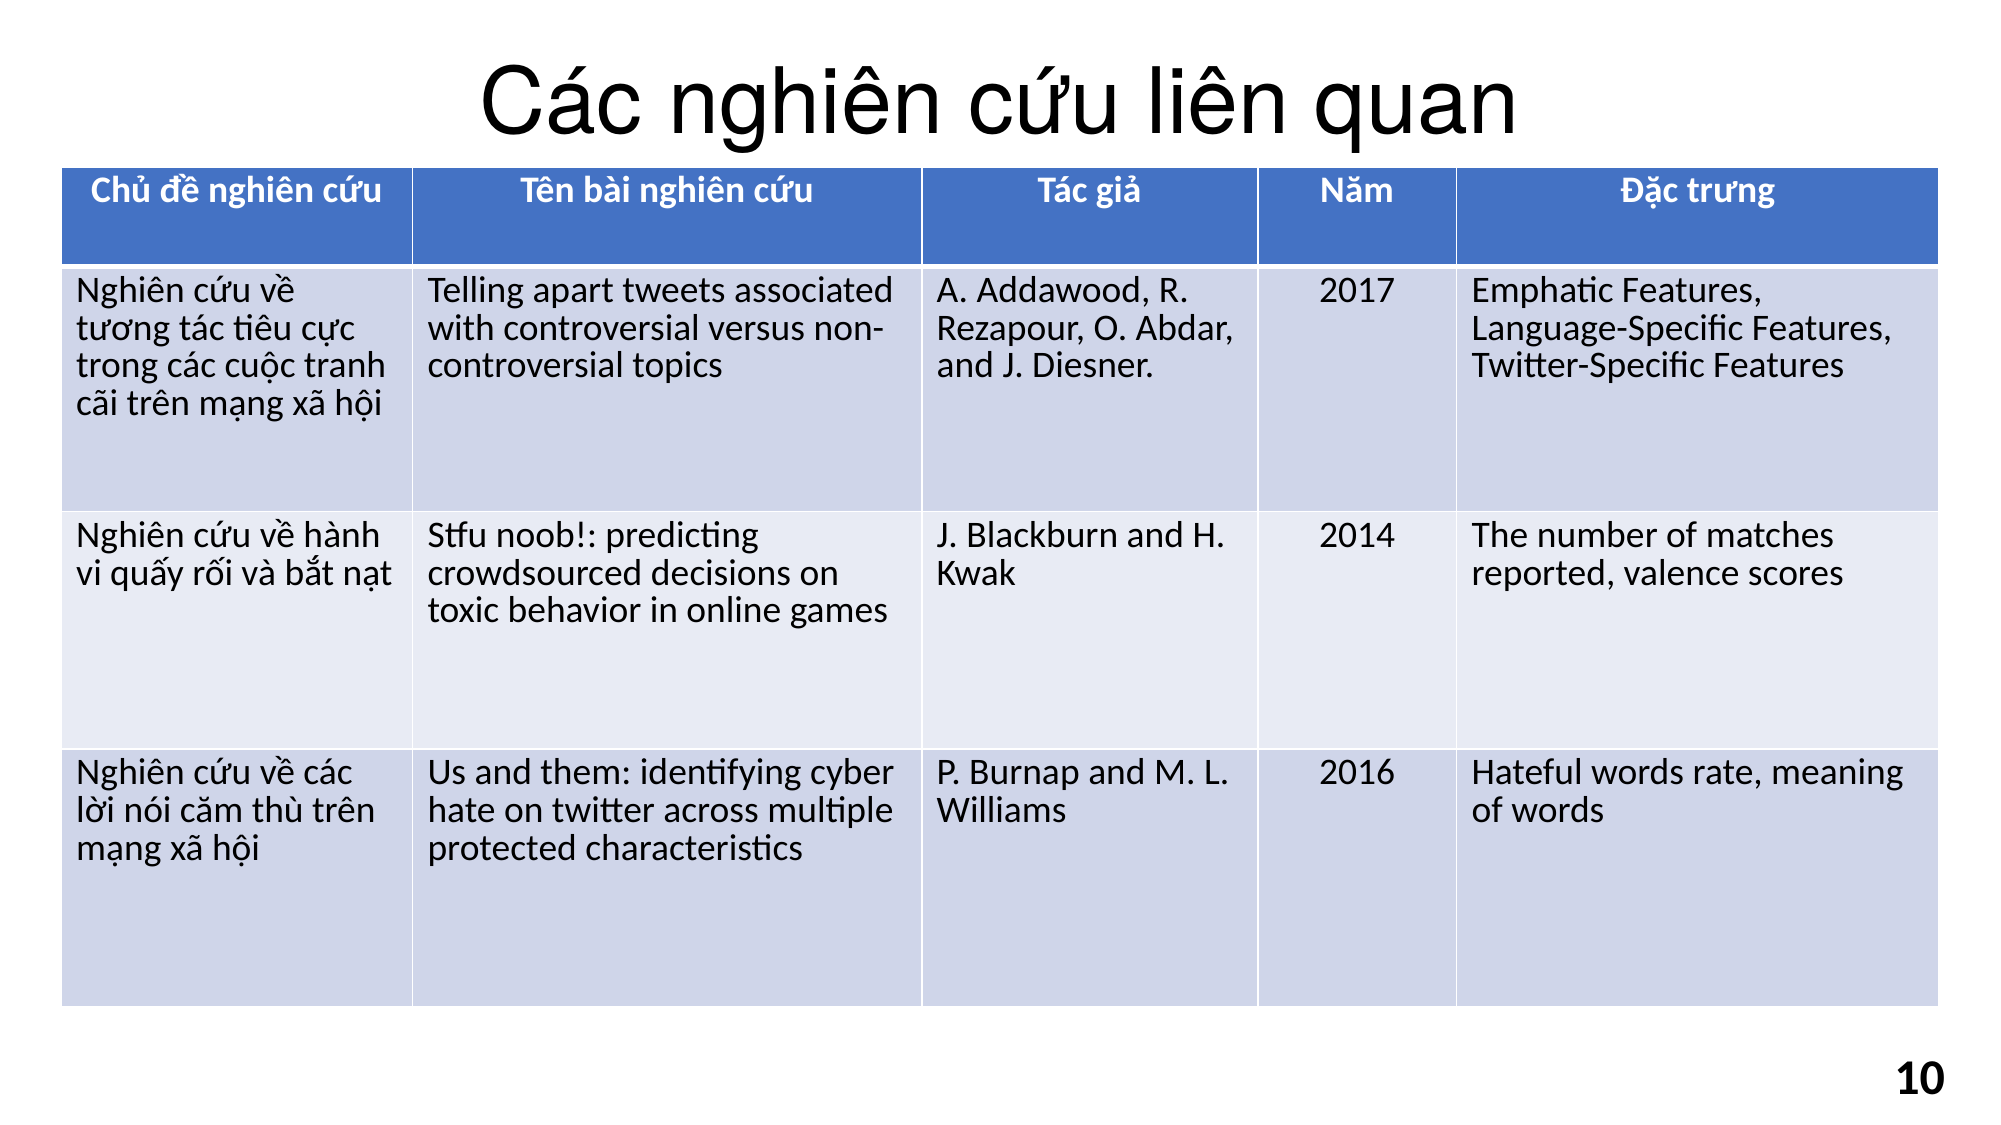

# Các nghiên cứu liên quan
| Chủ đề nghiên cứu | Tên bài nghiên cứu | Tác giả | Năm | Đặc trưng |
| --- | --- | --- | --- | --- |
| Nghiên cứu về tương tác tiêu cực trong các cuộc tranh cãi trên mạng xã hội | Telling apart tweets associated with controversial versus non-controversial topics | A. Addawood, R. Rezapour, O. Abdar, and J. Diesner. | 2017 | Emphatic Features, Language-Specific Features, Twitter-Specific Features |
| Nghiên cứu về hành vi quấy rối và bắt nạt | Stfu noob!: predicting crowdsourced decisions on toxic behavior in online games | J. Blackburn and H. Kwak | 2014 | The number of matches reported, valence scores |
| Nghiên cứu về các lời nói căm thù trên mạng xã hội | Us and them: identifying cyber hate on twitter across multiple protected characteristics | P. Burnap and M. L. Williams | 2016 | Hateful words rate, meaning of words |
10